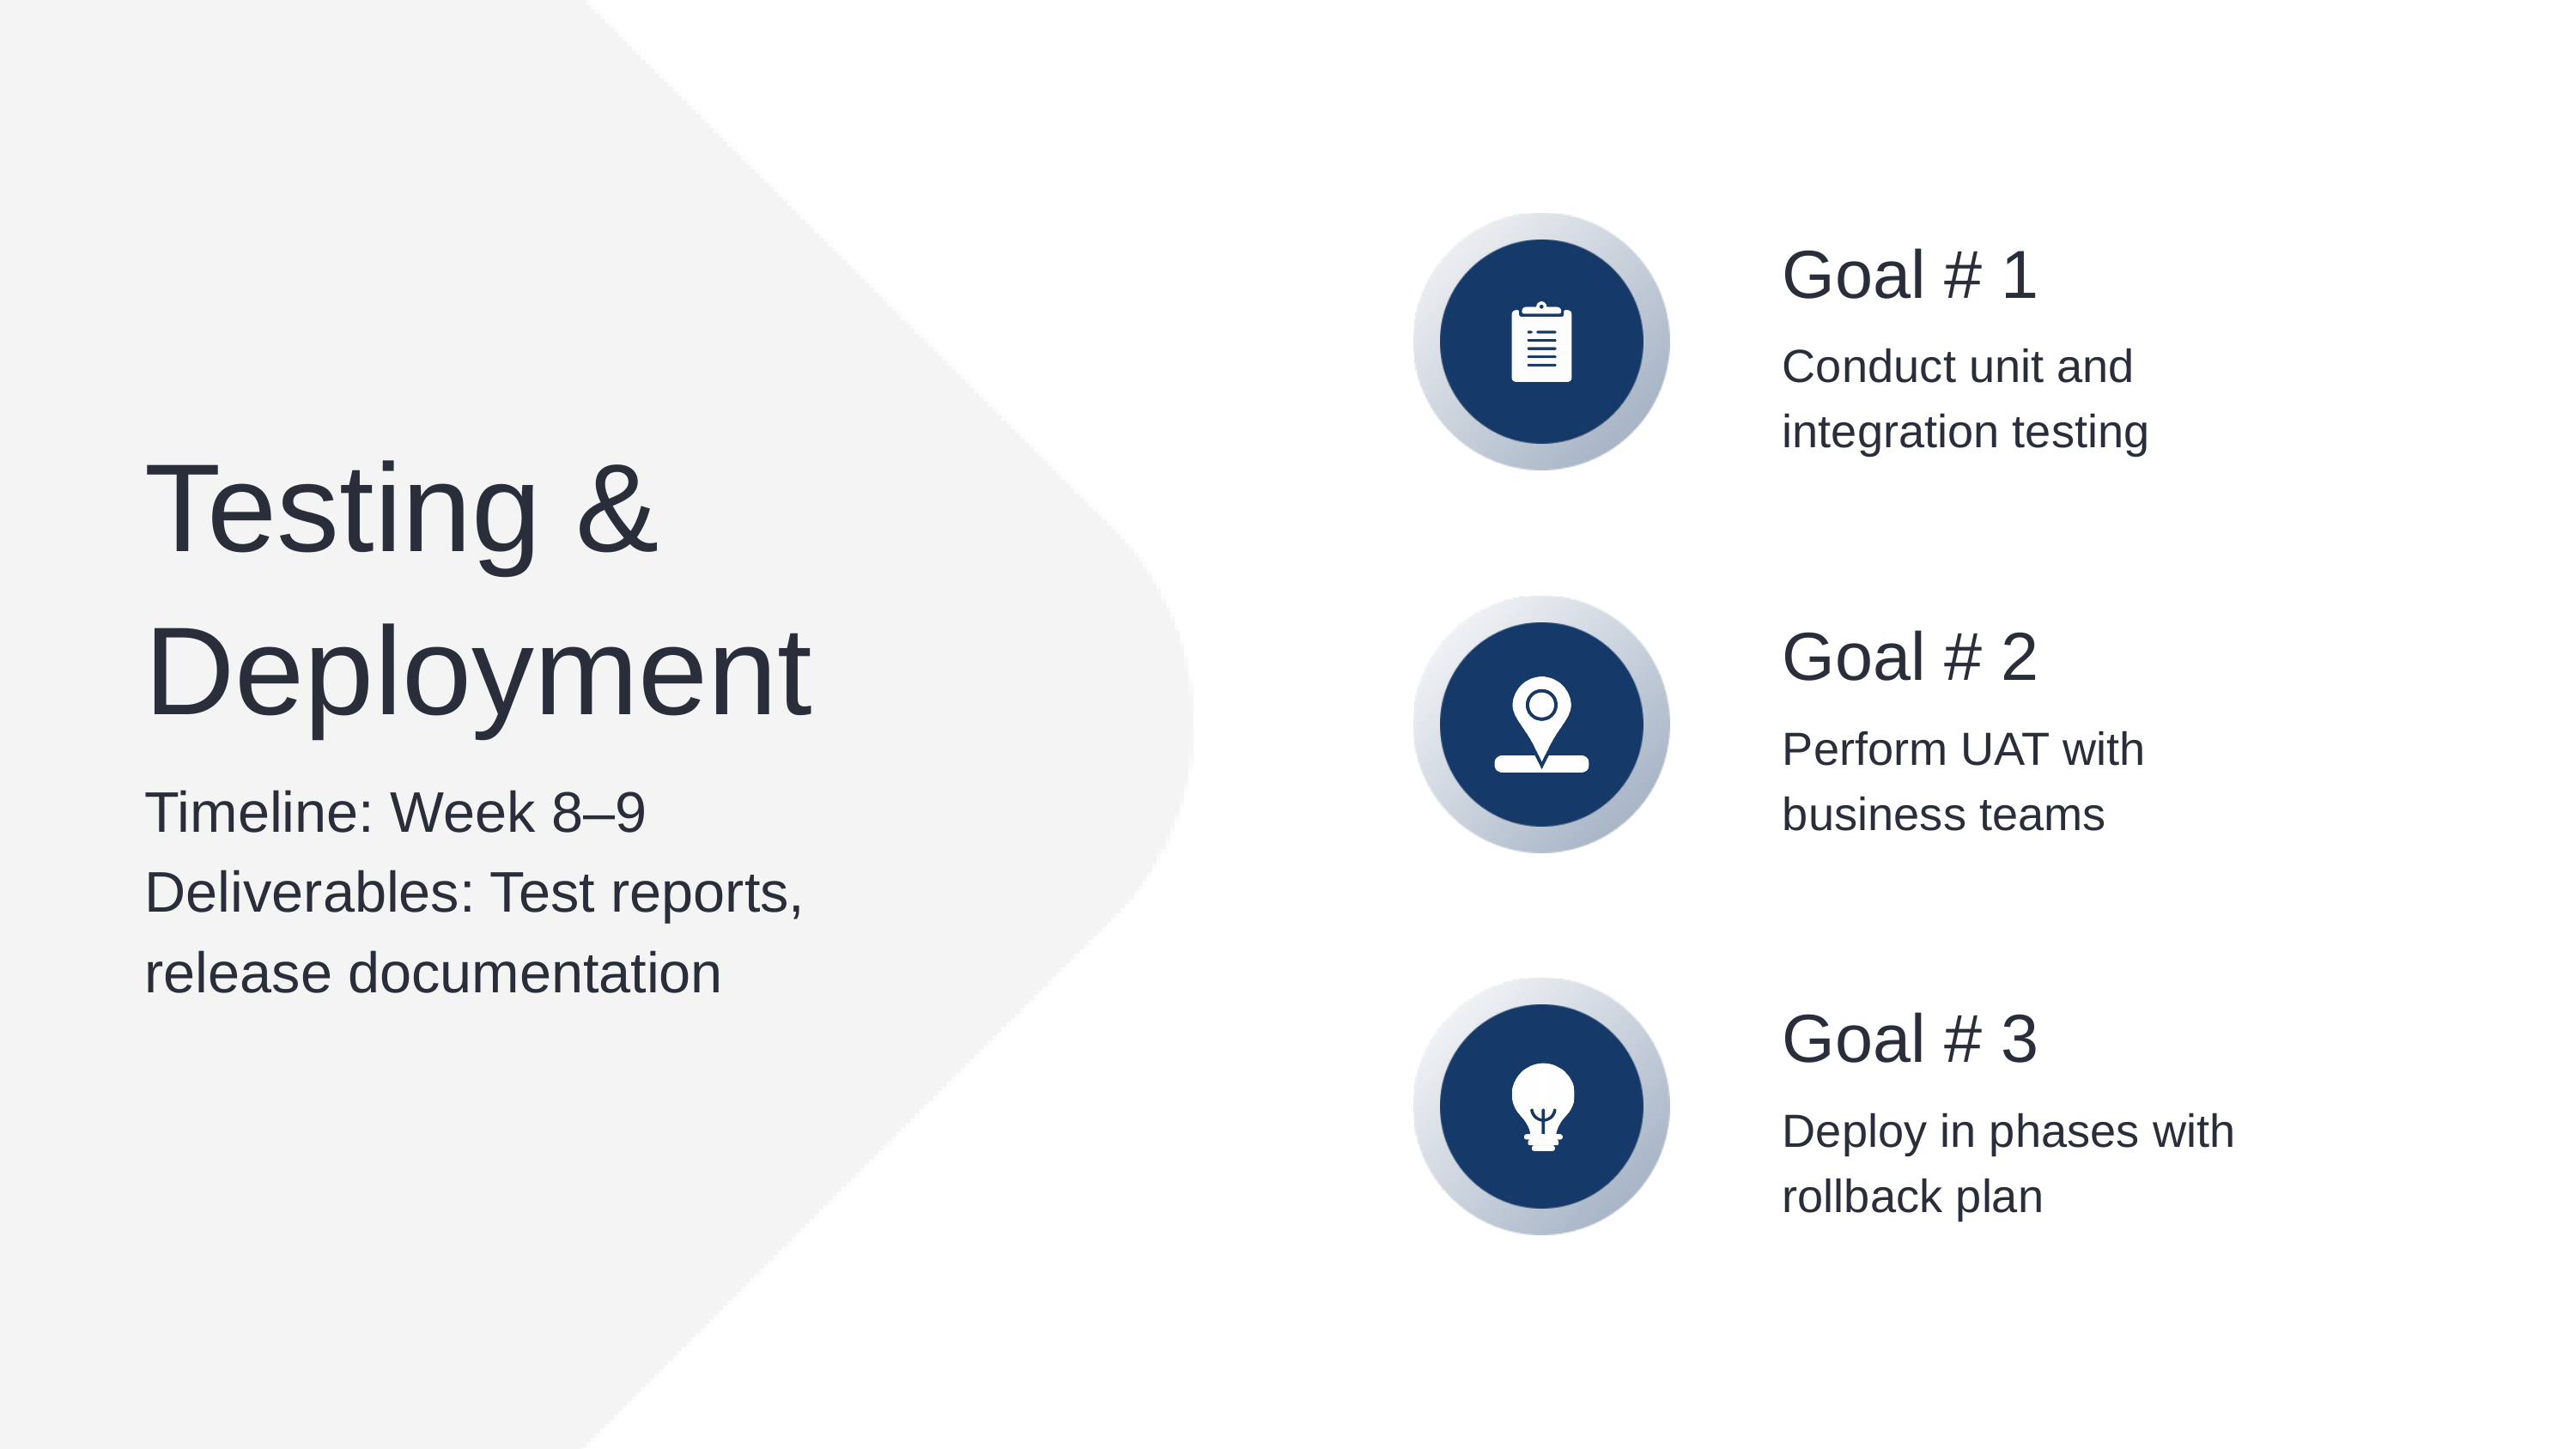

Goal # 1
Conduct unit and integration testing

Testing & Deployment
Timeline: Week 8–9
Deliverables: Test reports, release documentation

Goal # 2
Perform UAT with business teams

Goal # 3
Deploy in phases with rollback plan